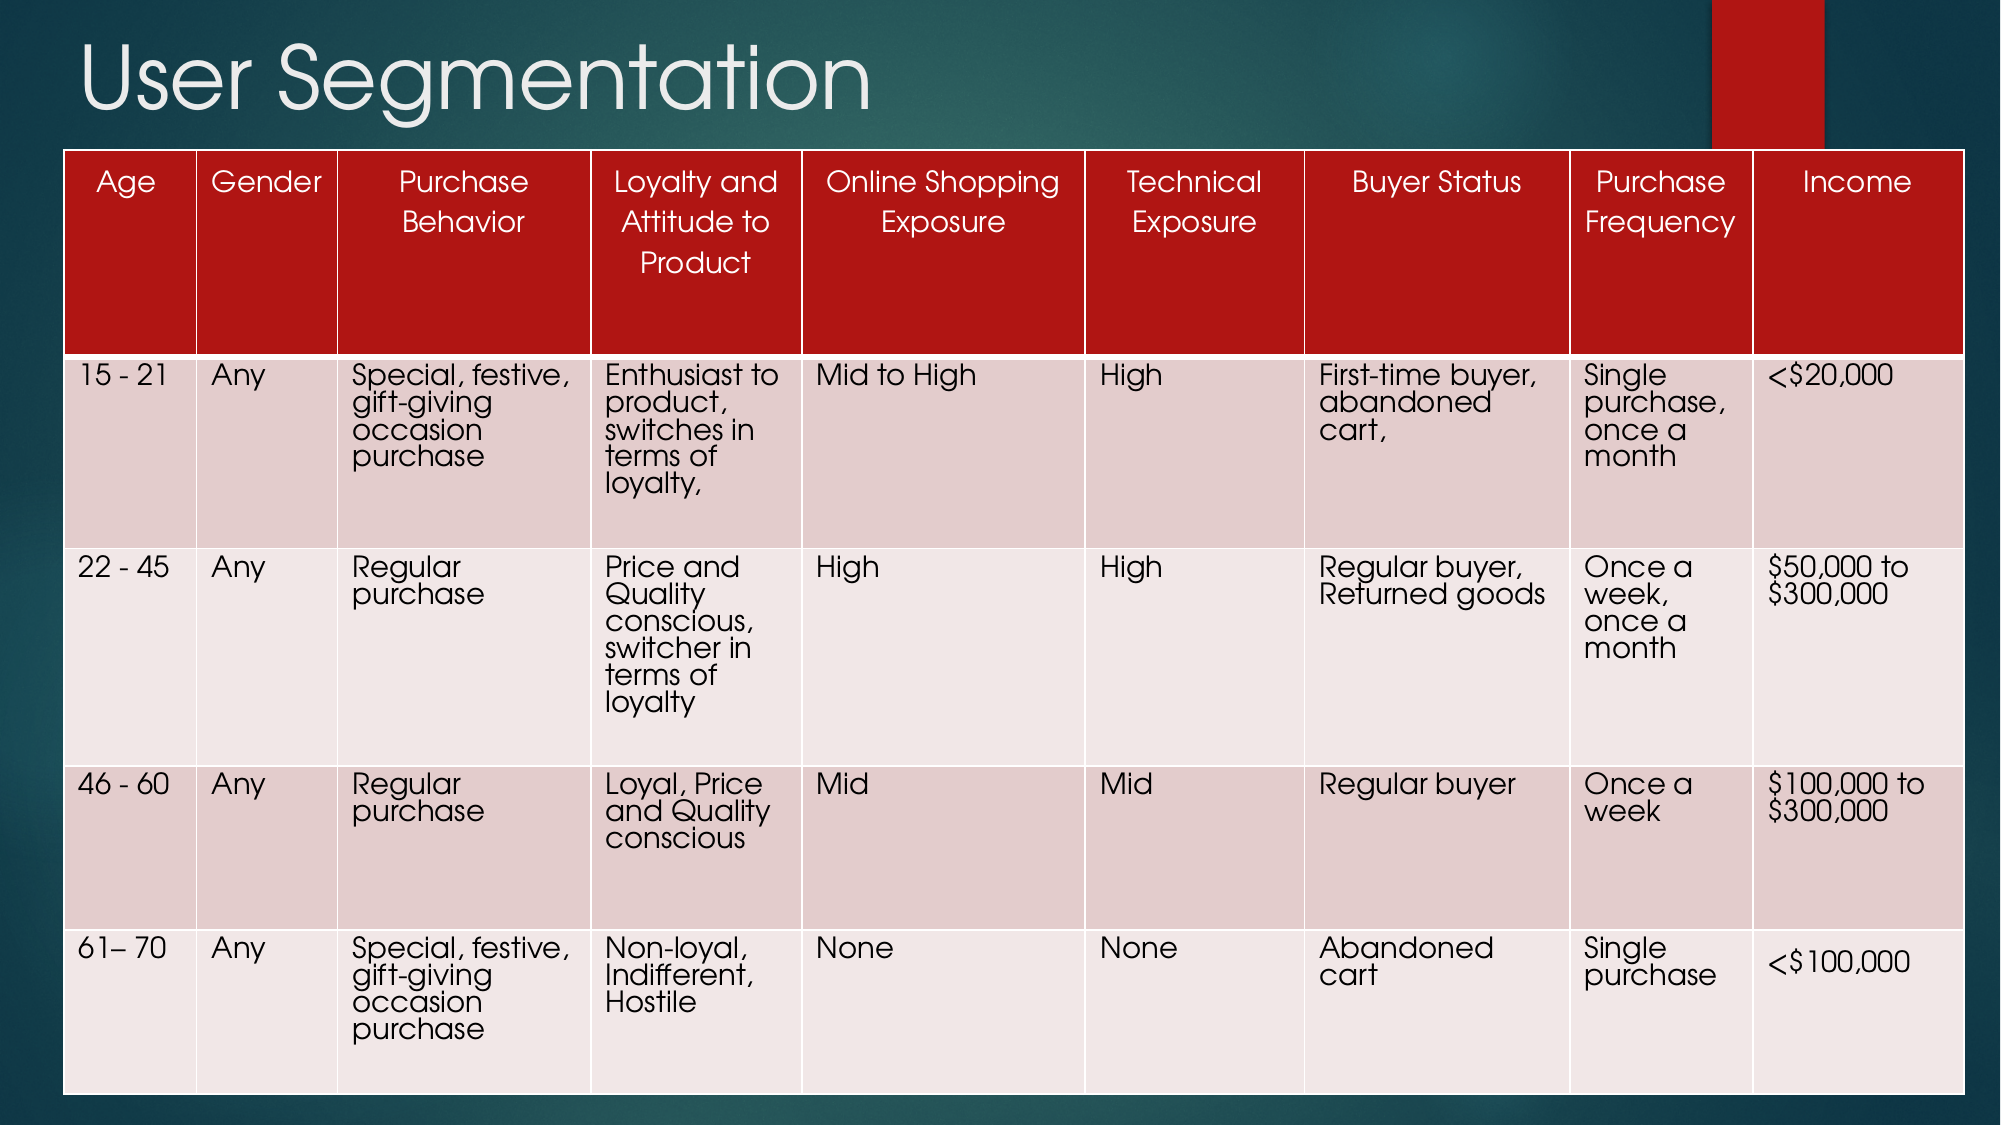

# User Segmentation
| Age | Gender | Purchase Behavior | Loyalty and Attitude to Product | Online Shopping Exposure | Technical Exposure | Buyer Status | Purchase Frequency | Income |
| --- | --- | --- | --- | --- | --- | --- | --- | --- |
| 15 - 21 | Any | Special, festive, gift-giving occasion purchase | Enthusiast to product, switches in terms of loyalty, | Mid to High | High | First-time buyer, abandoned cart, | Single purchase, once a month | <$20,000 |
| 22 - 45 | Any | Regular purchase | Price and Quality conscious, switcher in terms of loyalty | High | High | Regular buyer, Returned goods | Once a week, once a month | $50,000 to $300,000 |
| 46 - 60 | Any | Regular purchase | Loyal, Price and Quality conscious | Mid | Mid | Regular buyer | Once a week | $100,000 to $300,000 |
| 61– 70 | Any | Special, festive, gift-giving occasion purchase | Non-loyal, Indifferent, Hostile | None | None | Abandoned cart | Single purchase | <$100,000 |